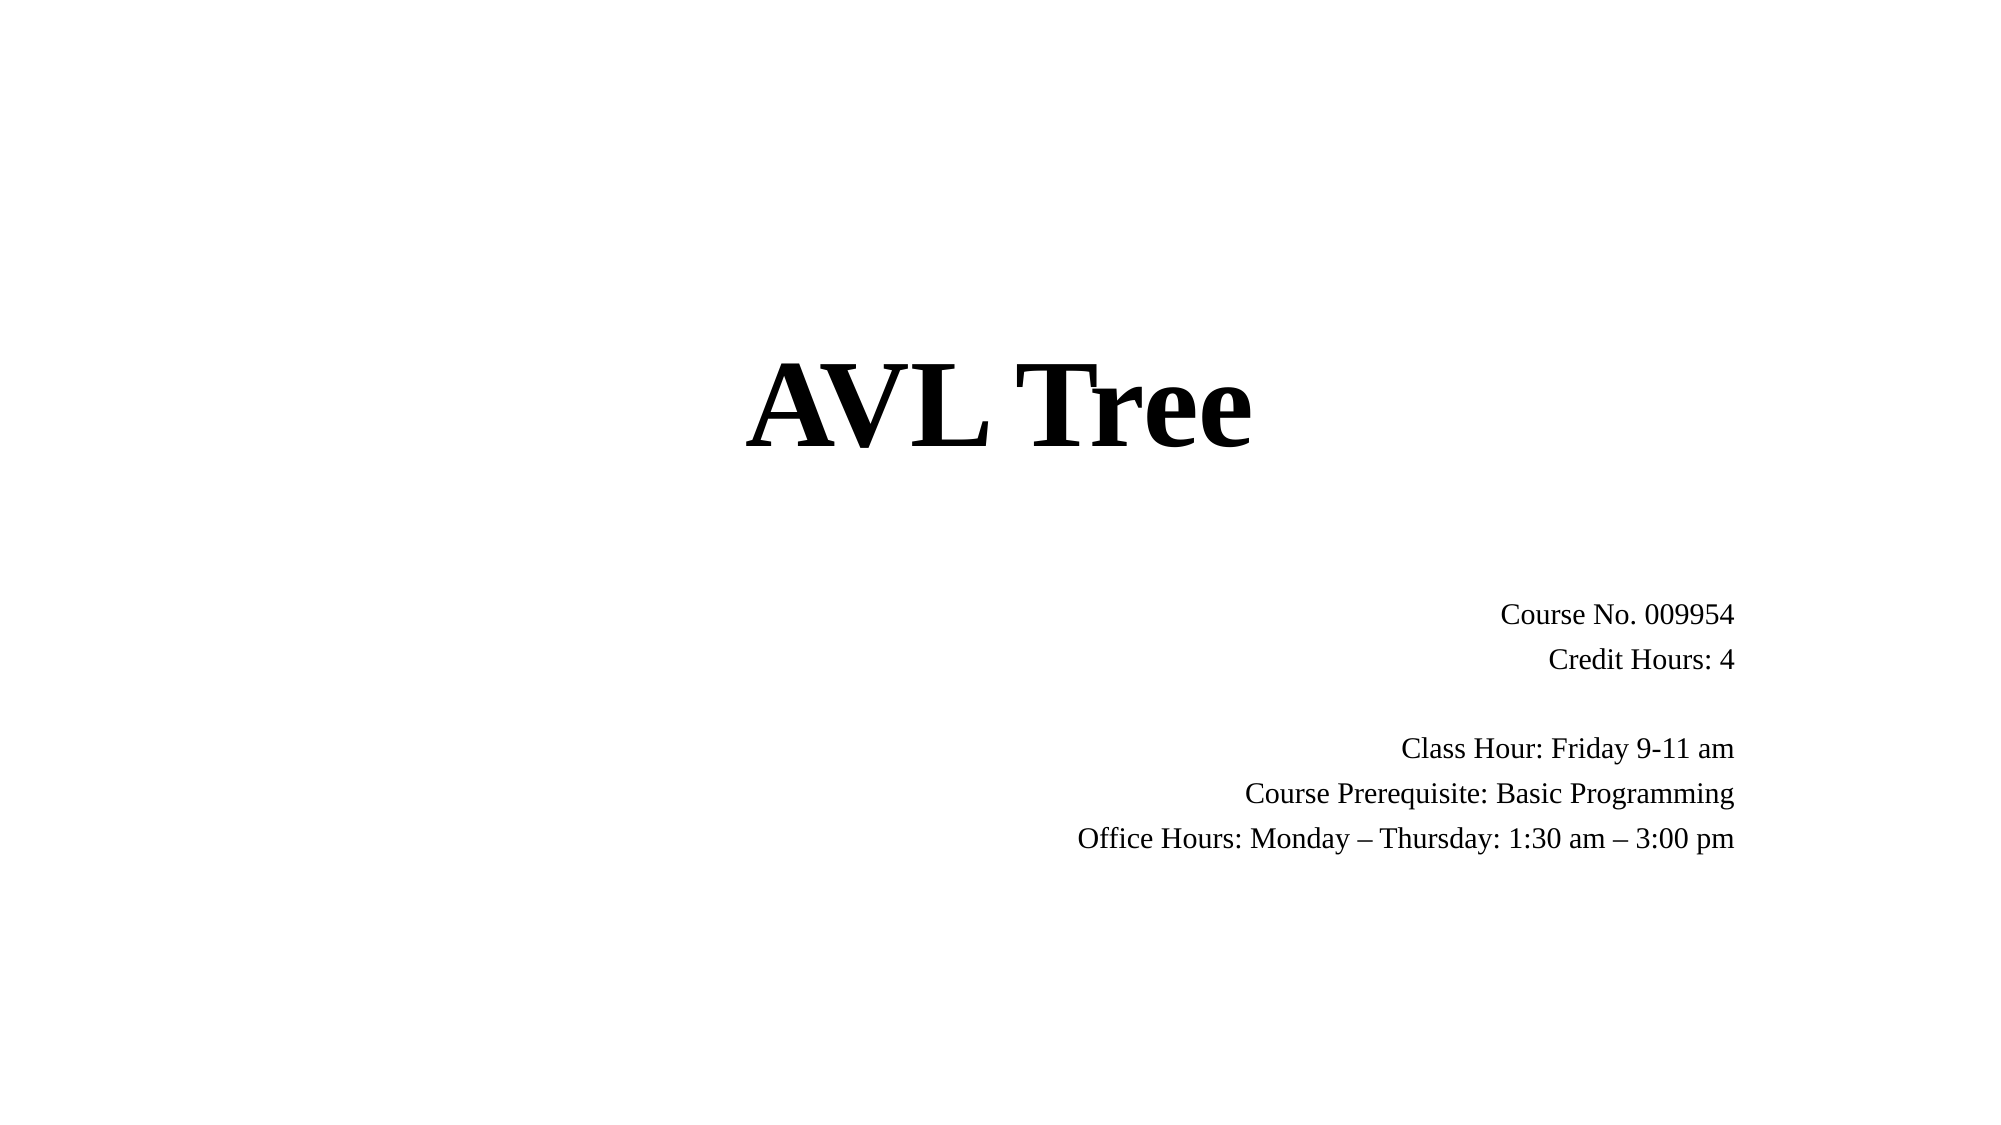

# AVL Tree
Course No. 009954
Credit Hours: 4

Class Hour: Friday 9-11 am
Course Prerequisite: Basic Programming
Office Hours: Monday – Thursday: 1:30 am – 3:00 pm